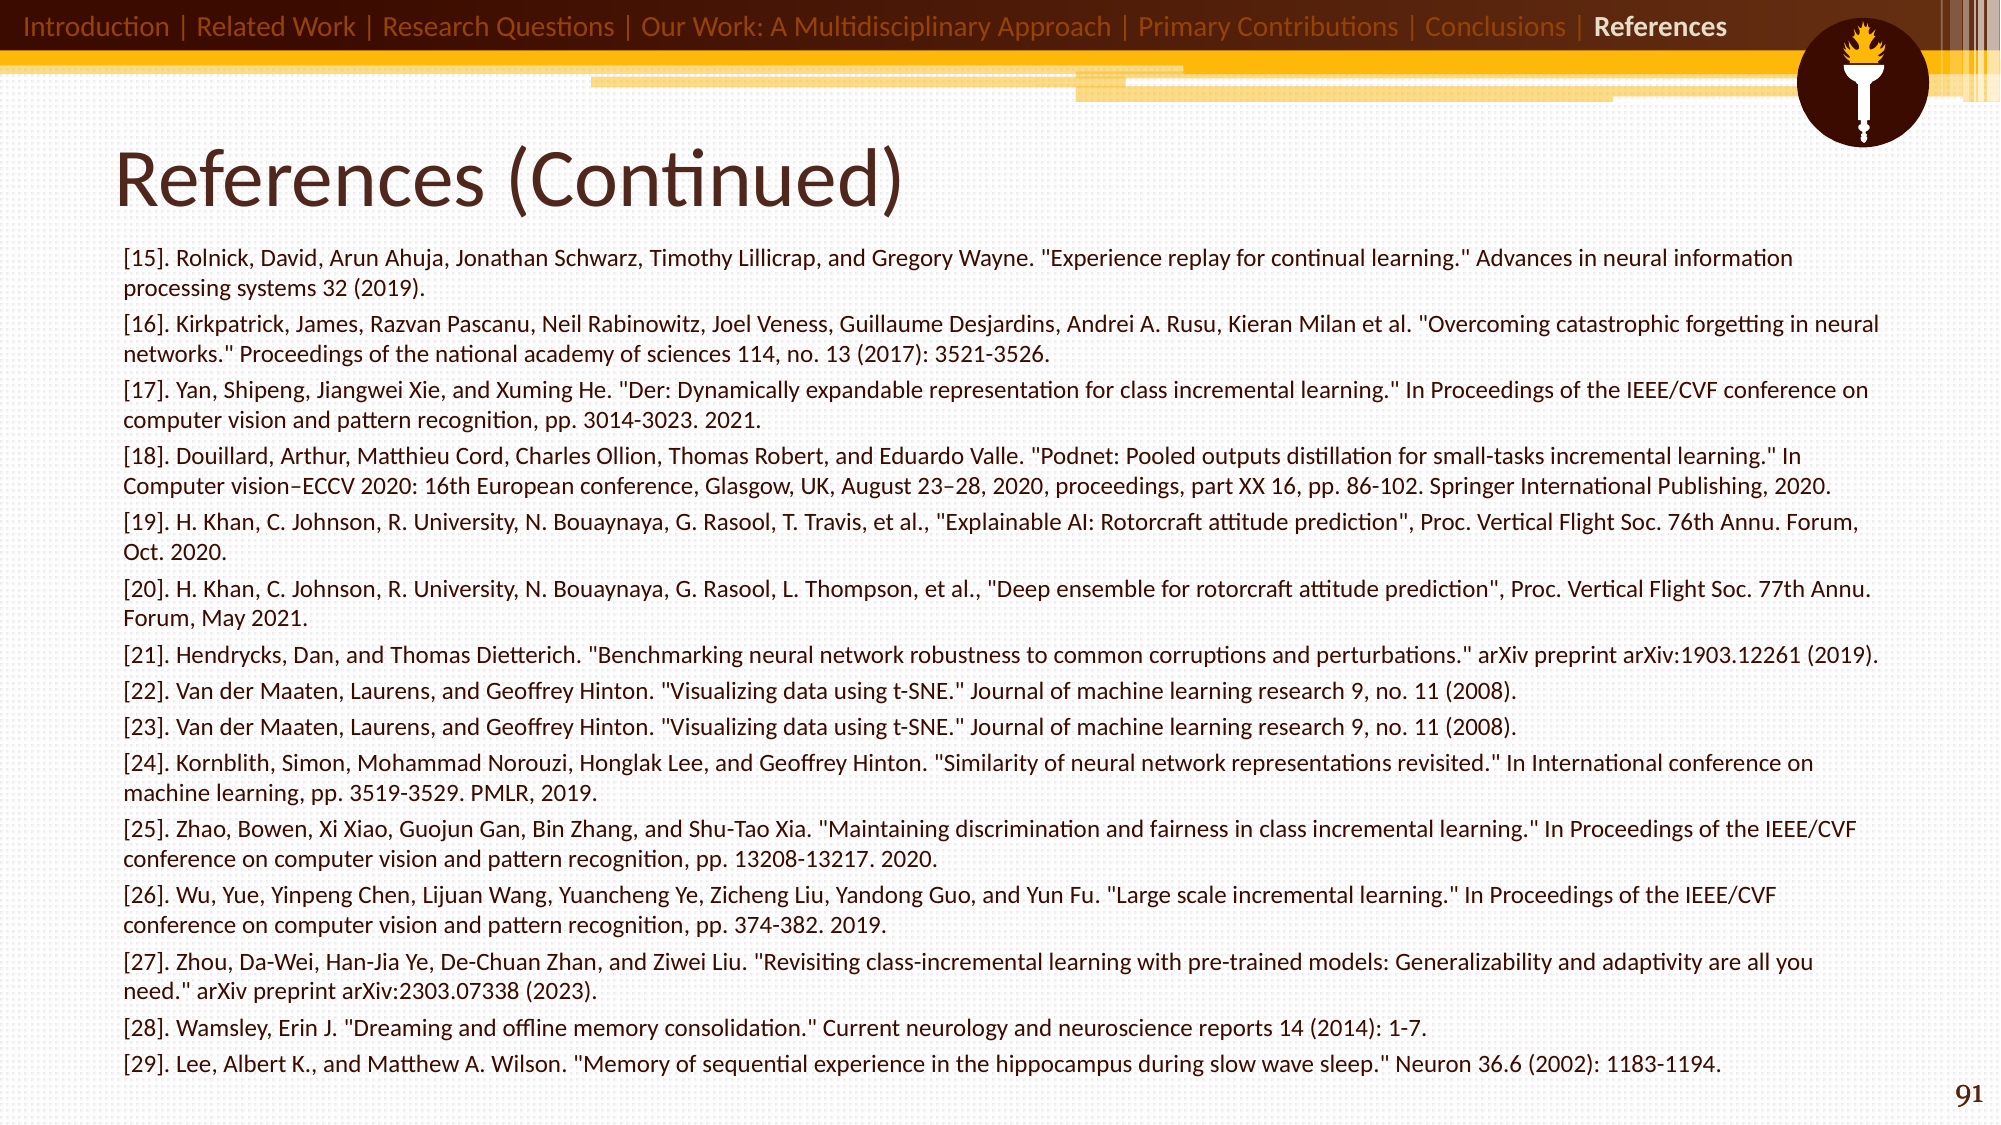

Introduction | Related Work | Research Questions | Our Work: A Multidisciplinary Approach | Primary Contributions | Conclusions | References
# References (Continued)
[15]. Rolnick, David, Arun Ahuja, Jonathan Schwarz, Timothy Lillicrap, and Gregory Wayne. "Experience replay for continual learning." Advances in neural information processing systems 32 (2019).
[16]. Kirkpatrick, James, Razvan Pascanu, Neil Rabinowitz, Joel Veness, Guillaume Desjardins, Andrei A. Rusu, Kieran Milan et al. "Overcoming catastrophic forgetting in neural networks." Proceedings of the national academy of sciences 114, no. 13 (2017): 3521-3526.
[17]. Yan, Shipeng, Jiangwei Xie, and Xuming He. "Der: Dynamically expandable representation for class incremental learning." In Proceedings of the IEEE/CVF conference on computer vision and pattern recognition, pp. 3014-3023. 2021.
[18]. Douillard, Arthur, Matthieu Cord, Charles Ollion, Thomas Robert, and Eduardo Valle. "Podnet: Pooled outputs distillation for small-tasks incremental learning." In Computer vision–ECCV 2020: 16th European conference, Glasgow, UK, August 23–28, 2020, proceedings, part XX 16, pp. 86-102. Springer International Publishing, 2020.
[19]. H. Khan, C. Johnson, R. University, N. Bouaynaya, G. Rasool, T. Travis, et al., "Explainable AI: Rotorcraft attitude prediction", Proc. Vertical Flight Soc. 76th Annu. Forum, Oct. 2020.
[20]. H. Khan, C. Johnson, R. University, N. Bouaynaya, G. Rasool, L. Thompson, et al., "Deep ensemble for rotorcraft attitude prediction", Proc. Vertical Flight Soc. 77th Annu. Forum, May 2021.
[21]. Hendrycks, Dan, and Thomas Dietterich. "Benchmarking neural network robustness to common corruptions and perturbations." arXiv preprint arXiv:1903.12261 (2019).
[22]. Van der Maaten, Laurens, and Geoffrey Hinton. "Visualizing data using t-SNE." Journal of machine learning research 9, no. 11 (2008).
[23]. Van der Maaten, Laurens, and Geoffrey Hinton. "Visualizing data using t-SNE." Journal of machine learning research 9, no. 11 (2008).
[24]. Kornblith, Simon, Mohammad Norouzi, Honglak Lee, and Geoffrey Hinton. "Similarity of neural network representations revisited." In International conference on machine learning, pp. 3519-3529. PMLR, 2019.
[25]. Zhao, Bowen, Xi Xiao, Guojun Gan, Bin Zhang, and Shu-Tao Xia. "Maintaining discrimination and fairness in class incremental learning." In Proceedings of the IEEE/CVF conference on computer vision and pattern recognition, pp. 13208-13217. 2020.
[26]. Wu, Yue, Yinpeng Chen, Lijuan Wang, Yuancheng Ye, Zicheng Liu, Yandong Guo, and Yun Fu. "Large scale incremental learning." In Proceedings of the IEEE/CVF conference on computer vision and pattern recognition, pp. 374-382. 2019.
[27]. Zhou, Da-Wei, Han-Jia Ye, De-Chuan Zhan, and Ziwei Liu. "Revisiting class-incremental learning with pre-trained models: Generalizability and adaptivity are all you need." arXiv preprint arXiv:2303.07338 (2023).
[28]. Wamsley, Erin J. "Dreaming and offline memory consolidation." Current neurology and neuroscience reports 14 (2014): 1-7.
[29]. Lee, Albert K., and Matthew A. Wilson. "Memory of sequential experience in the hippocampus during slow wave sleep." Neuron 36.6 (2002): 1183-1194.